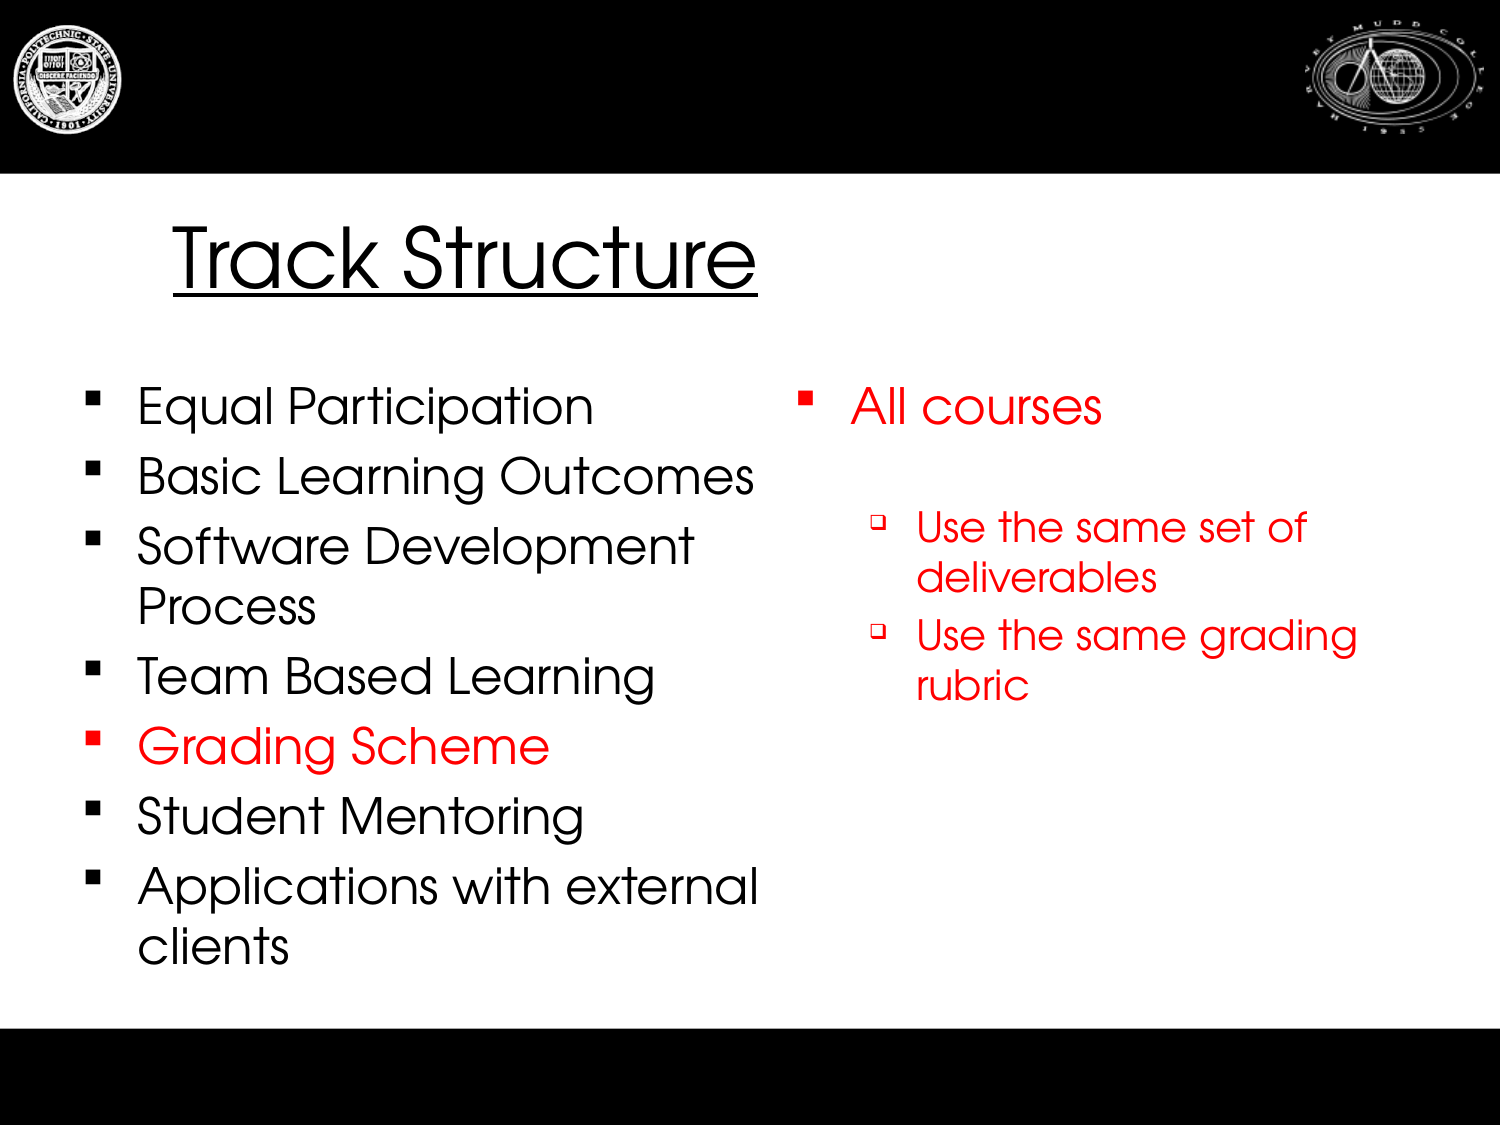

# Track Structure
Equal Participation
Basic Learning Outcomes
Software Development Process
Team Based Learning
Grading Scheme
Student Mentoring
Applications with external clients

All courses

Use the same set of deliverables
Use the same grading rubric